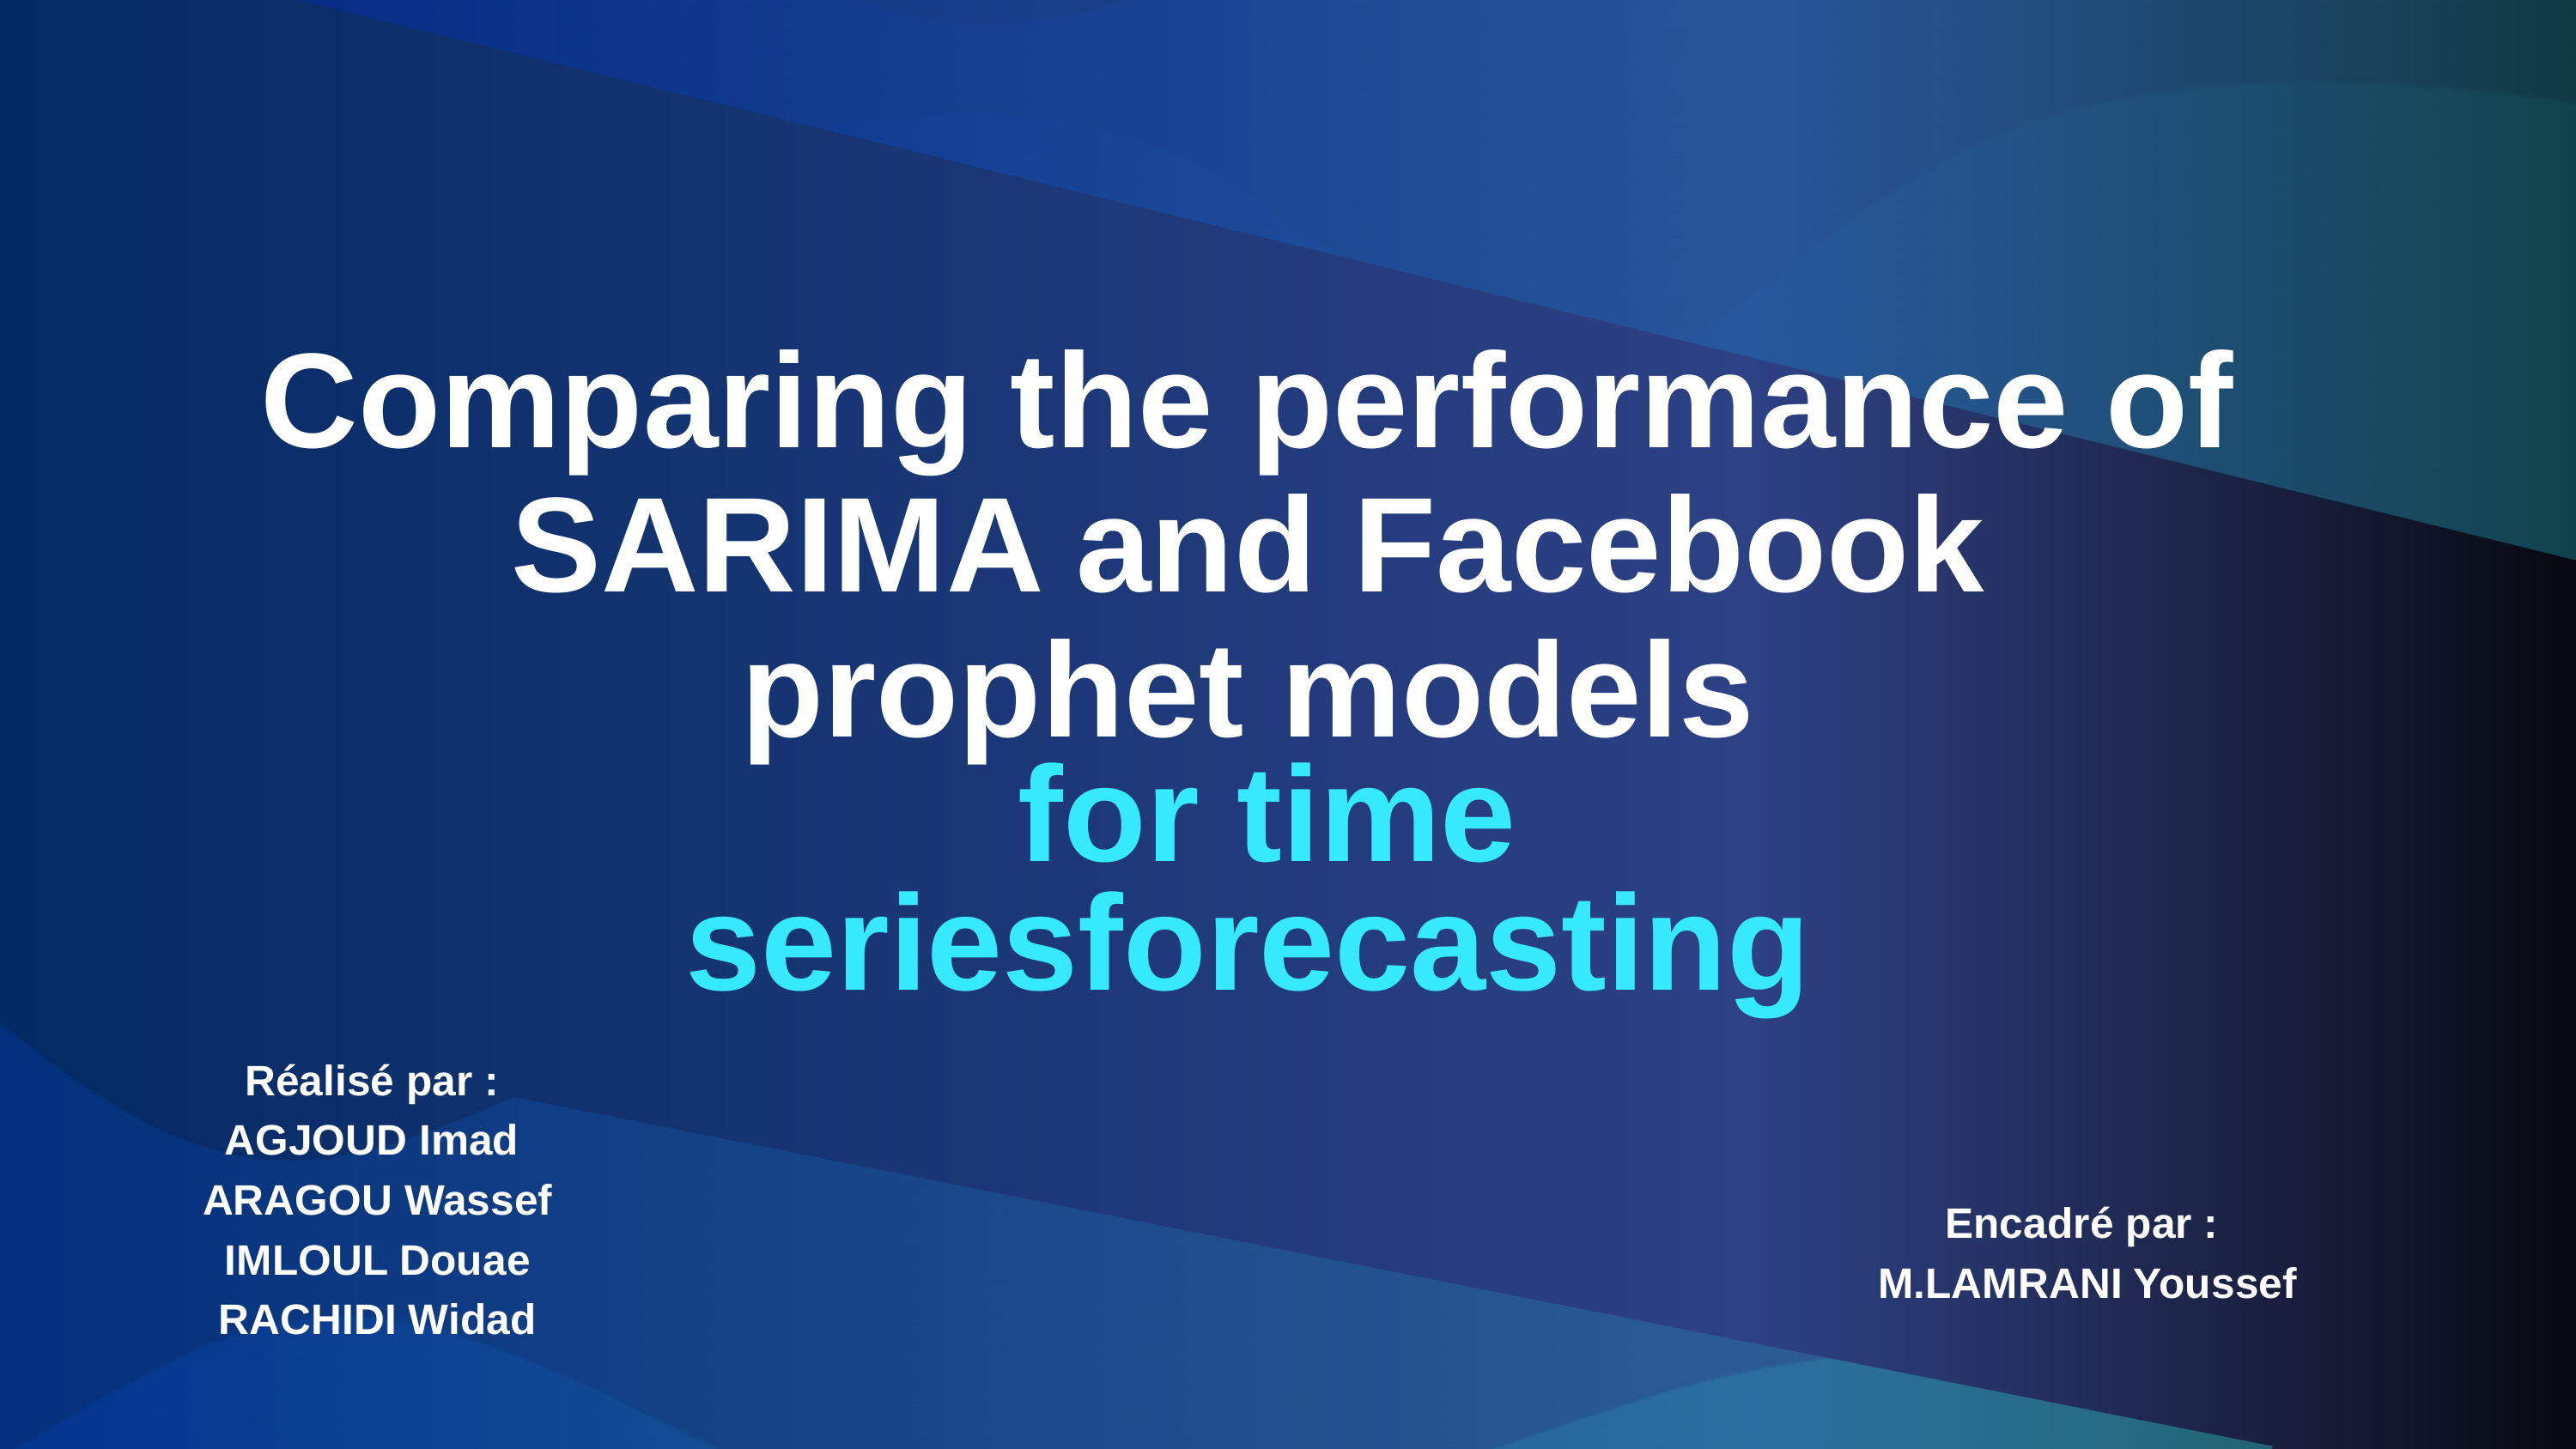

Comparing the performance of SARIMA and Facebook prophet models

 for time seriesforecasting
Réalisé par :
AGJOUD Imad
ARAGOU Wassef
IMLOUL Douae
RACHIDI Widad

Encadré par :
M.LAMRANI Youssef